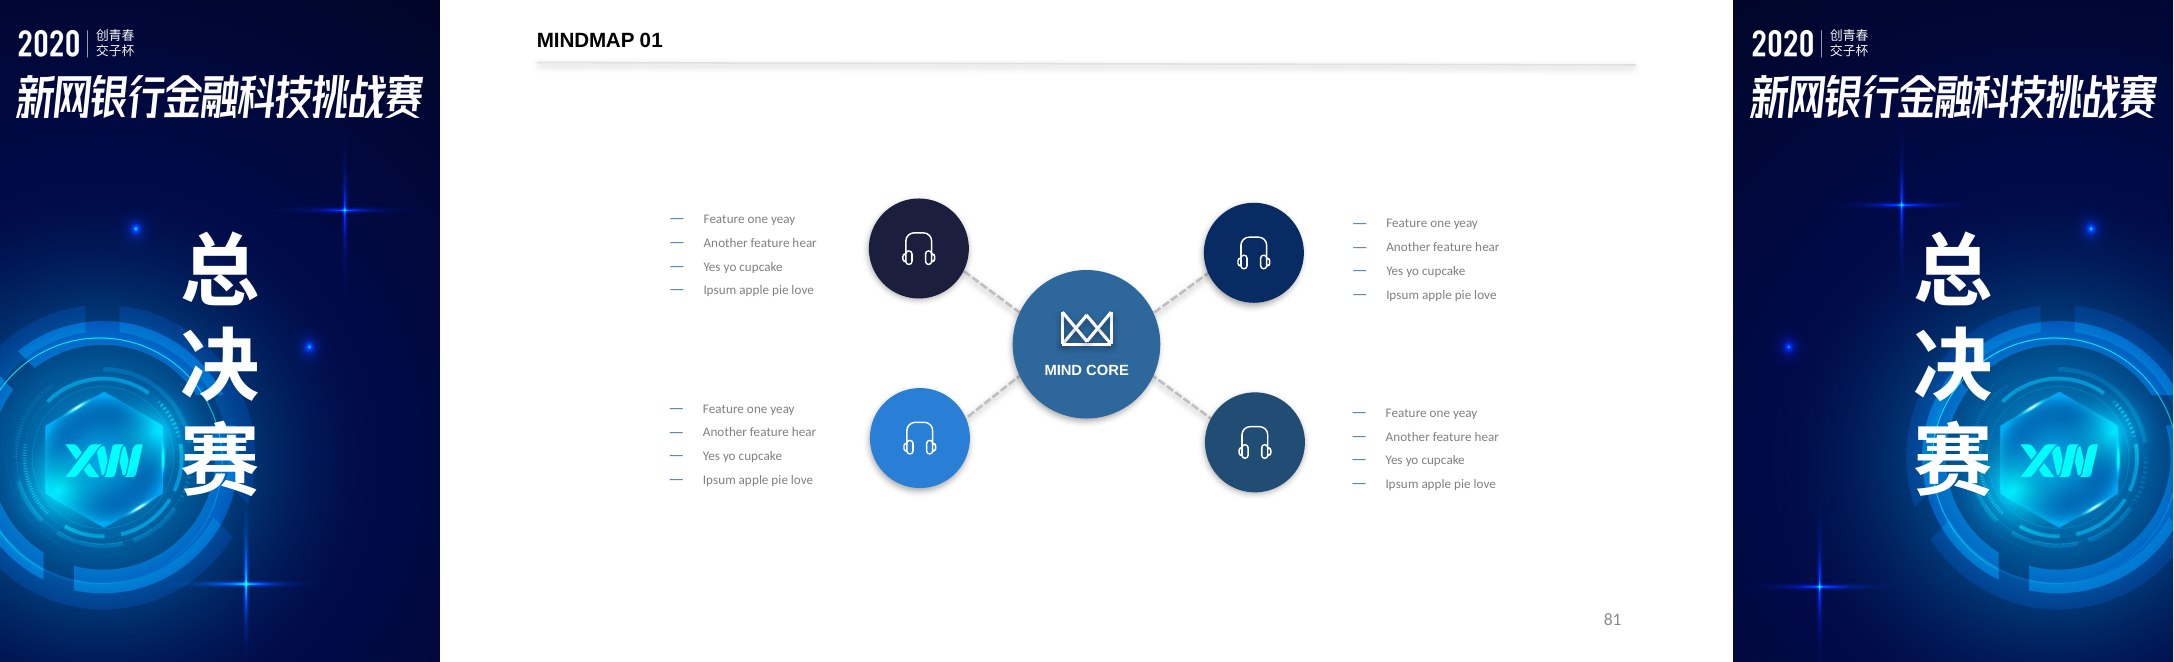

# MINDMAP 01
Feature one yeay
Another feature hear
Yes yo cupcake
Ipsum apple pie love

Feature one yeay
Another feature hear
Yes yo cupcake
Ipsum apple pie love

MIND CORE
Feature one yeay
Another feature hear
Yes yo cupcake
Ipsum apple pie love

Feature one yeay
Another feature hear
Yes yo cupcake
Ipsum apple pie love

81